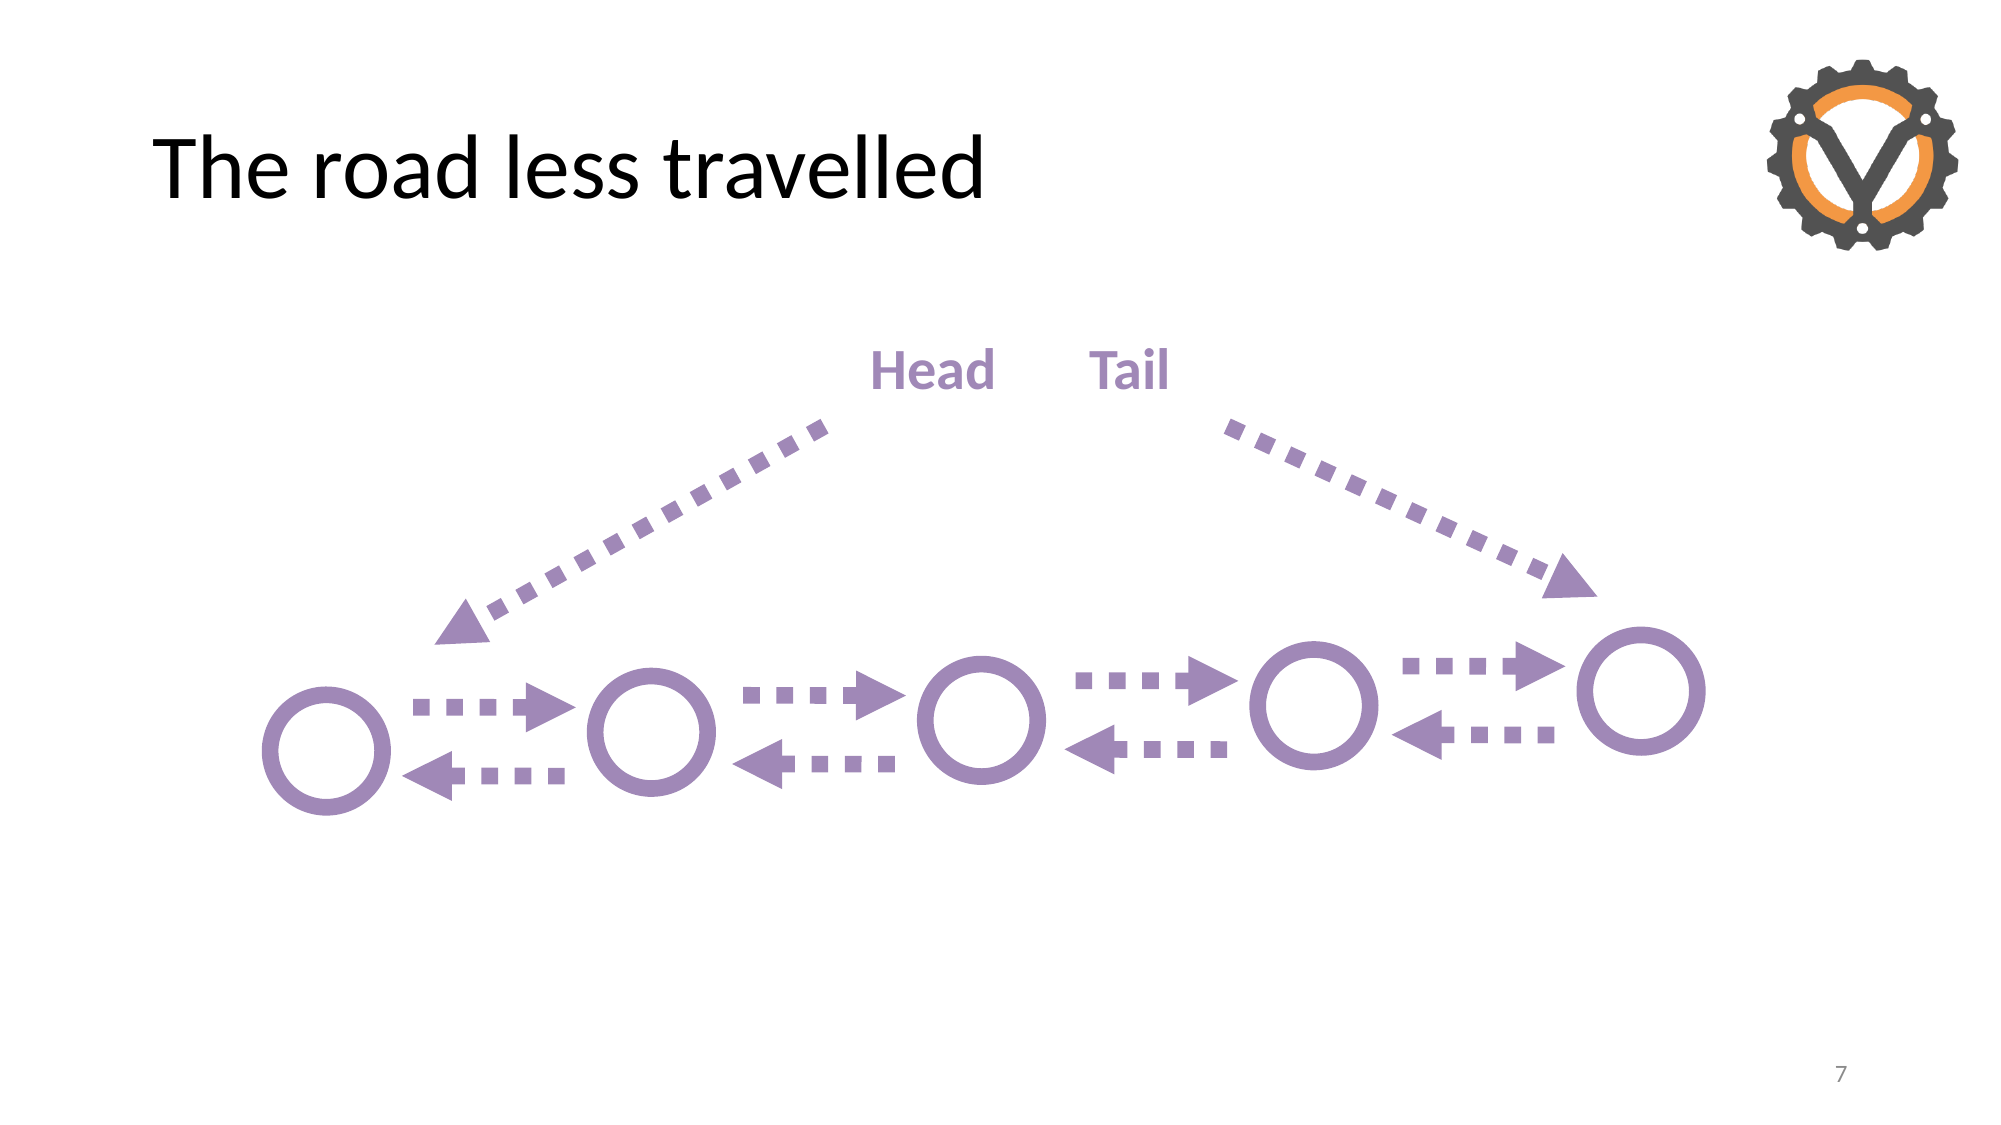

# The road less travelled

Head       Tail
7